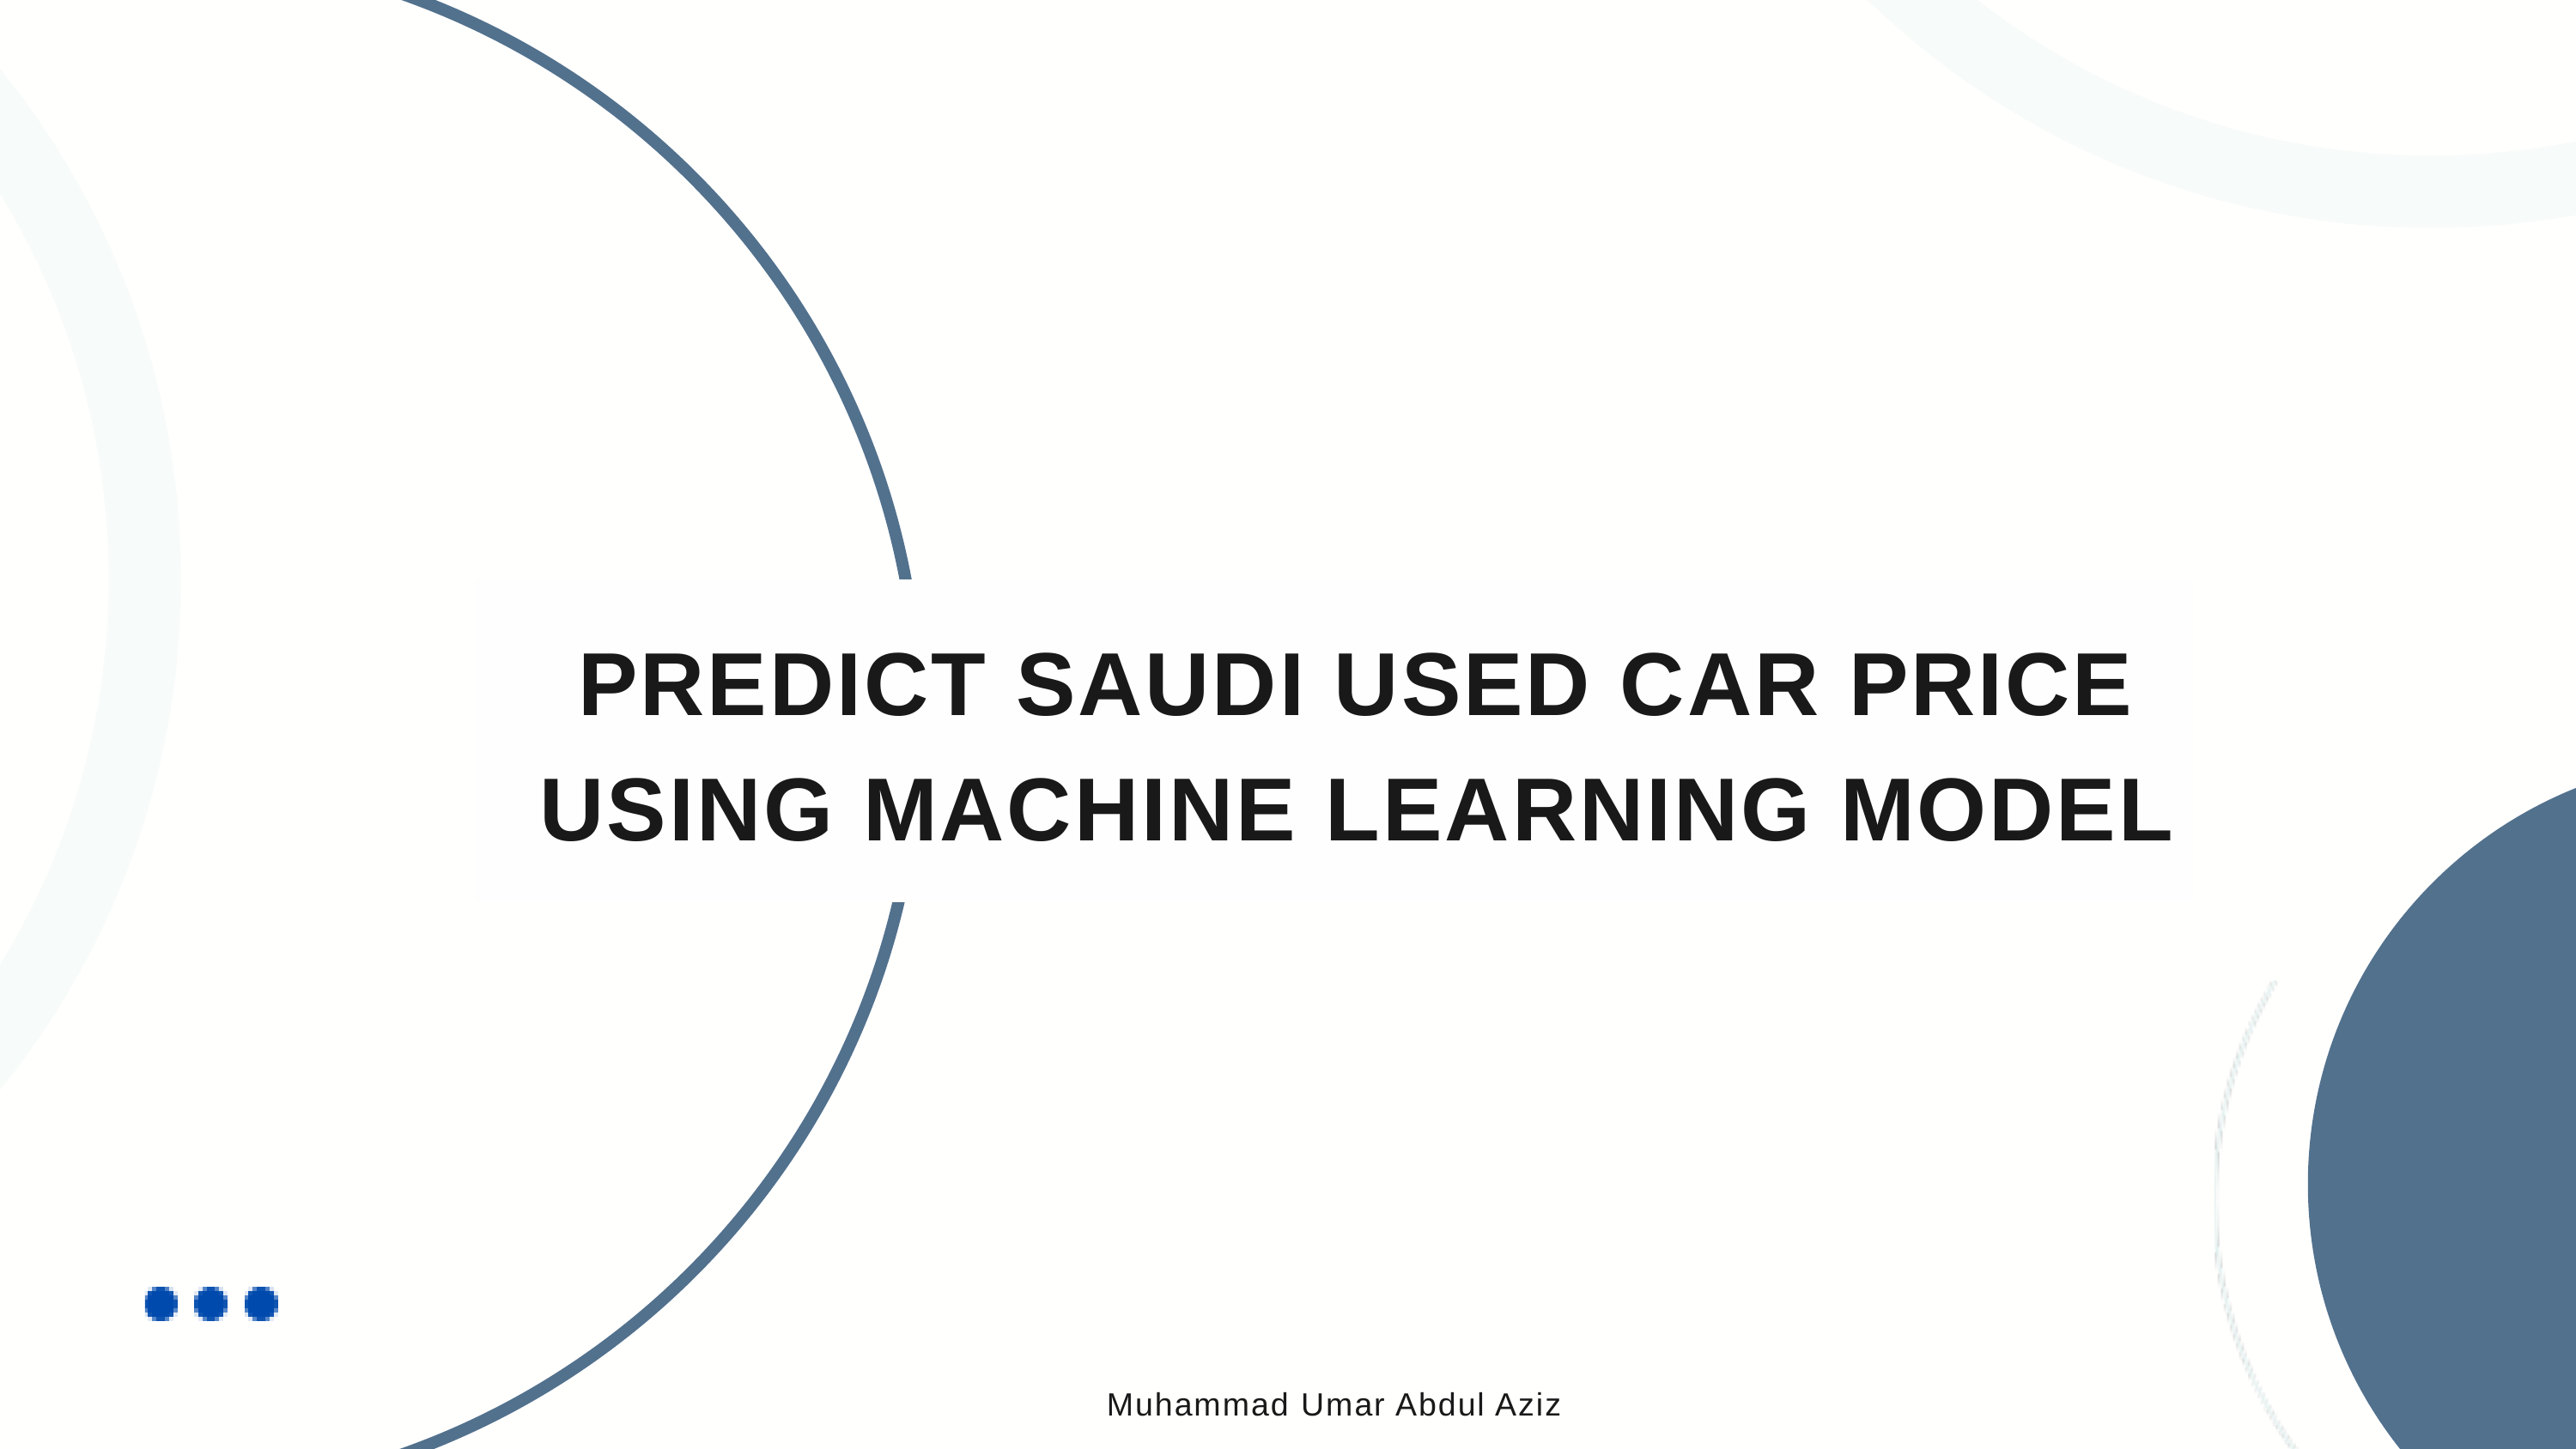

PREDICT SAUDI USED CAR PRICE USING MACHINE LEARNING MODEL

Muhammad Umar Abdul Aziz